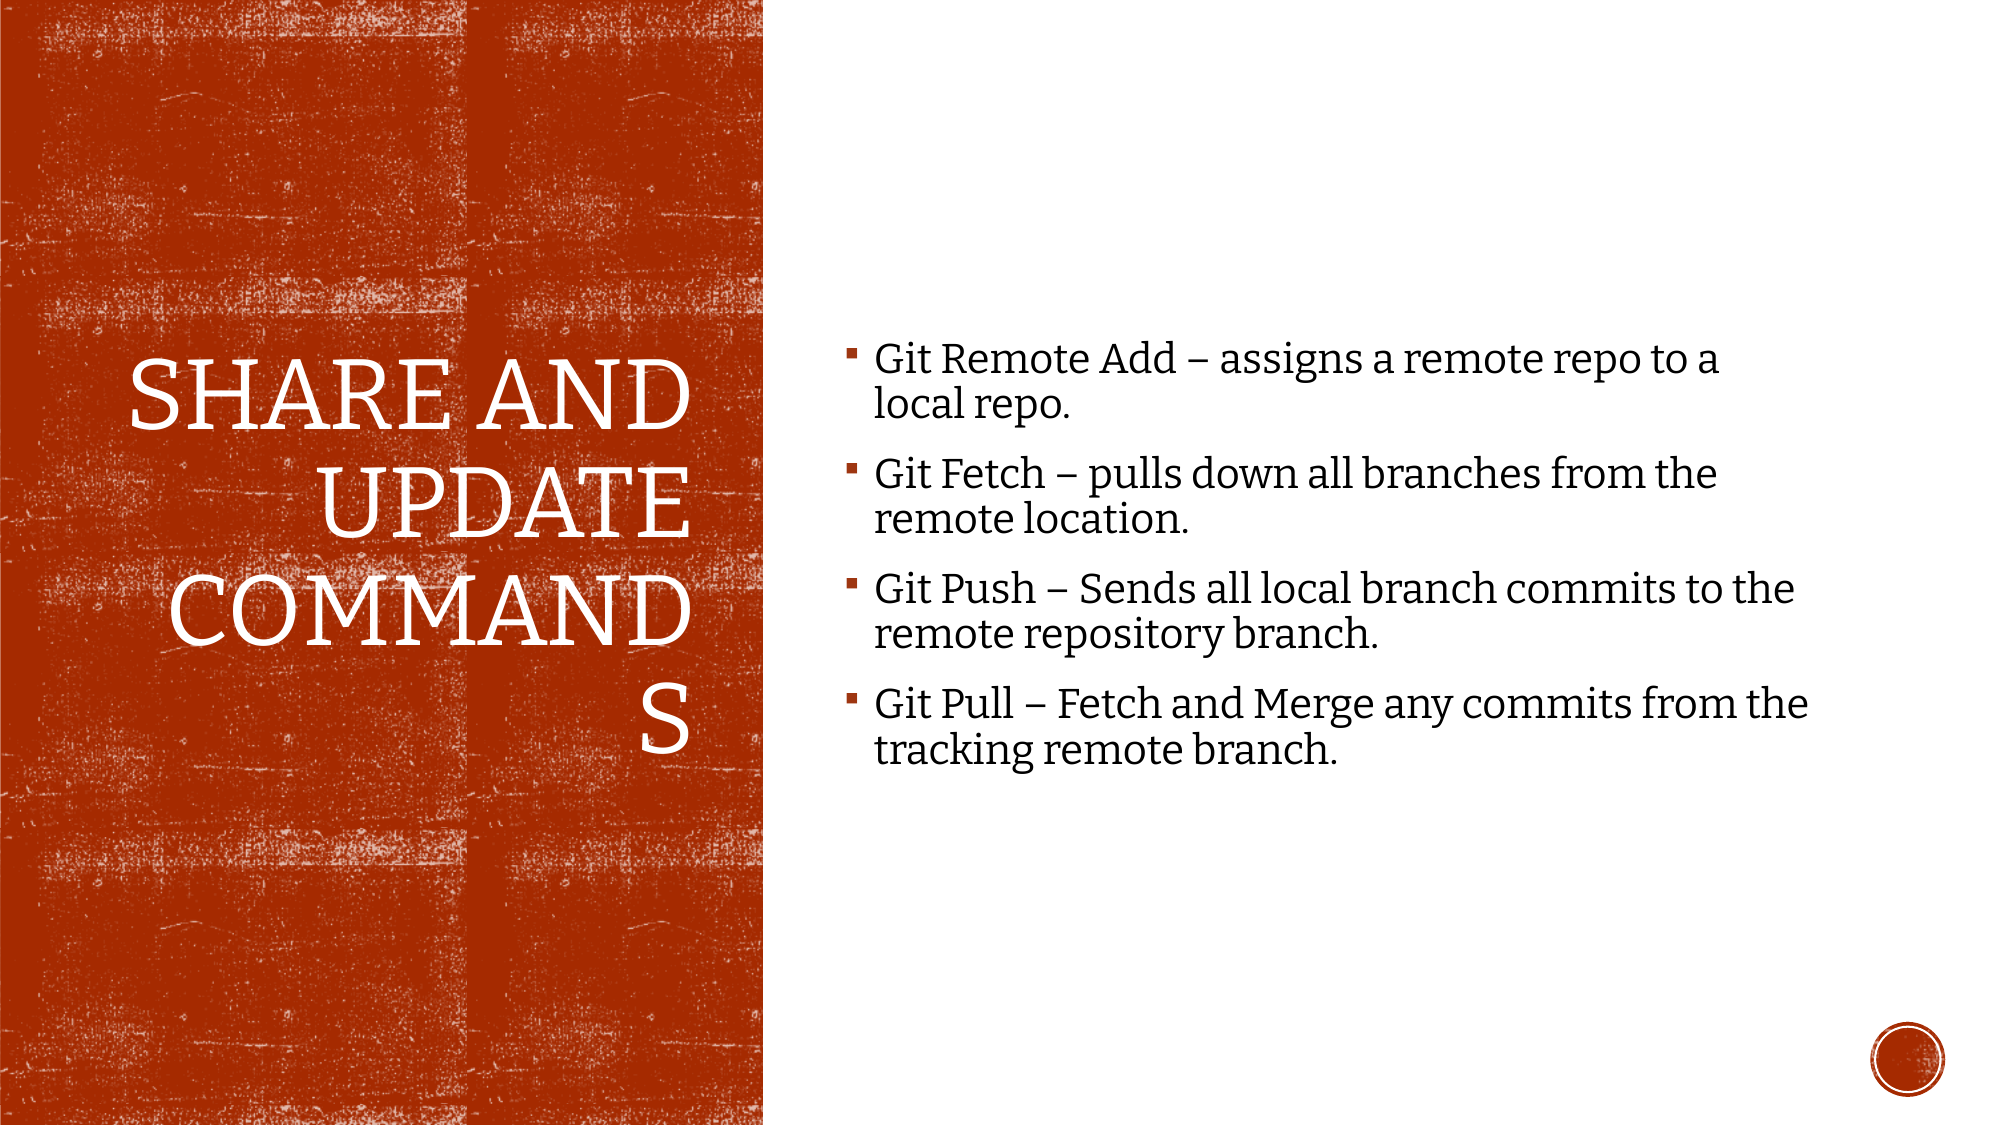

Git Remote Add – assigns a remote repo to a local repo.
Git Fetch – pulls down all branches from the remote location.
Git Push – Sends all local branch commits to the remote repository branch.
Git Pull – Fetch and Merge any commits from the tracking remote branch.
# Share and Update Commands